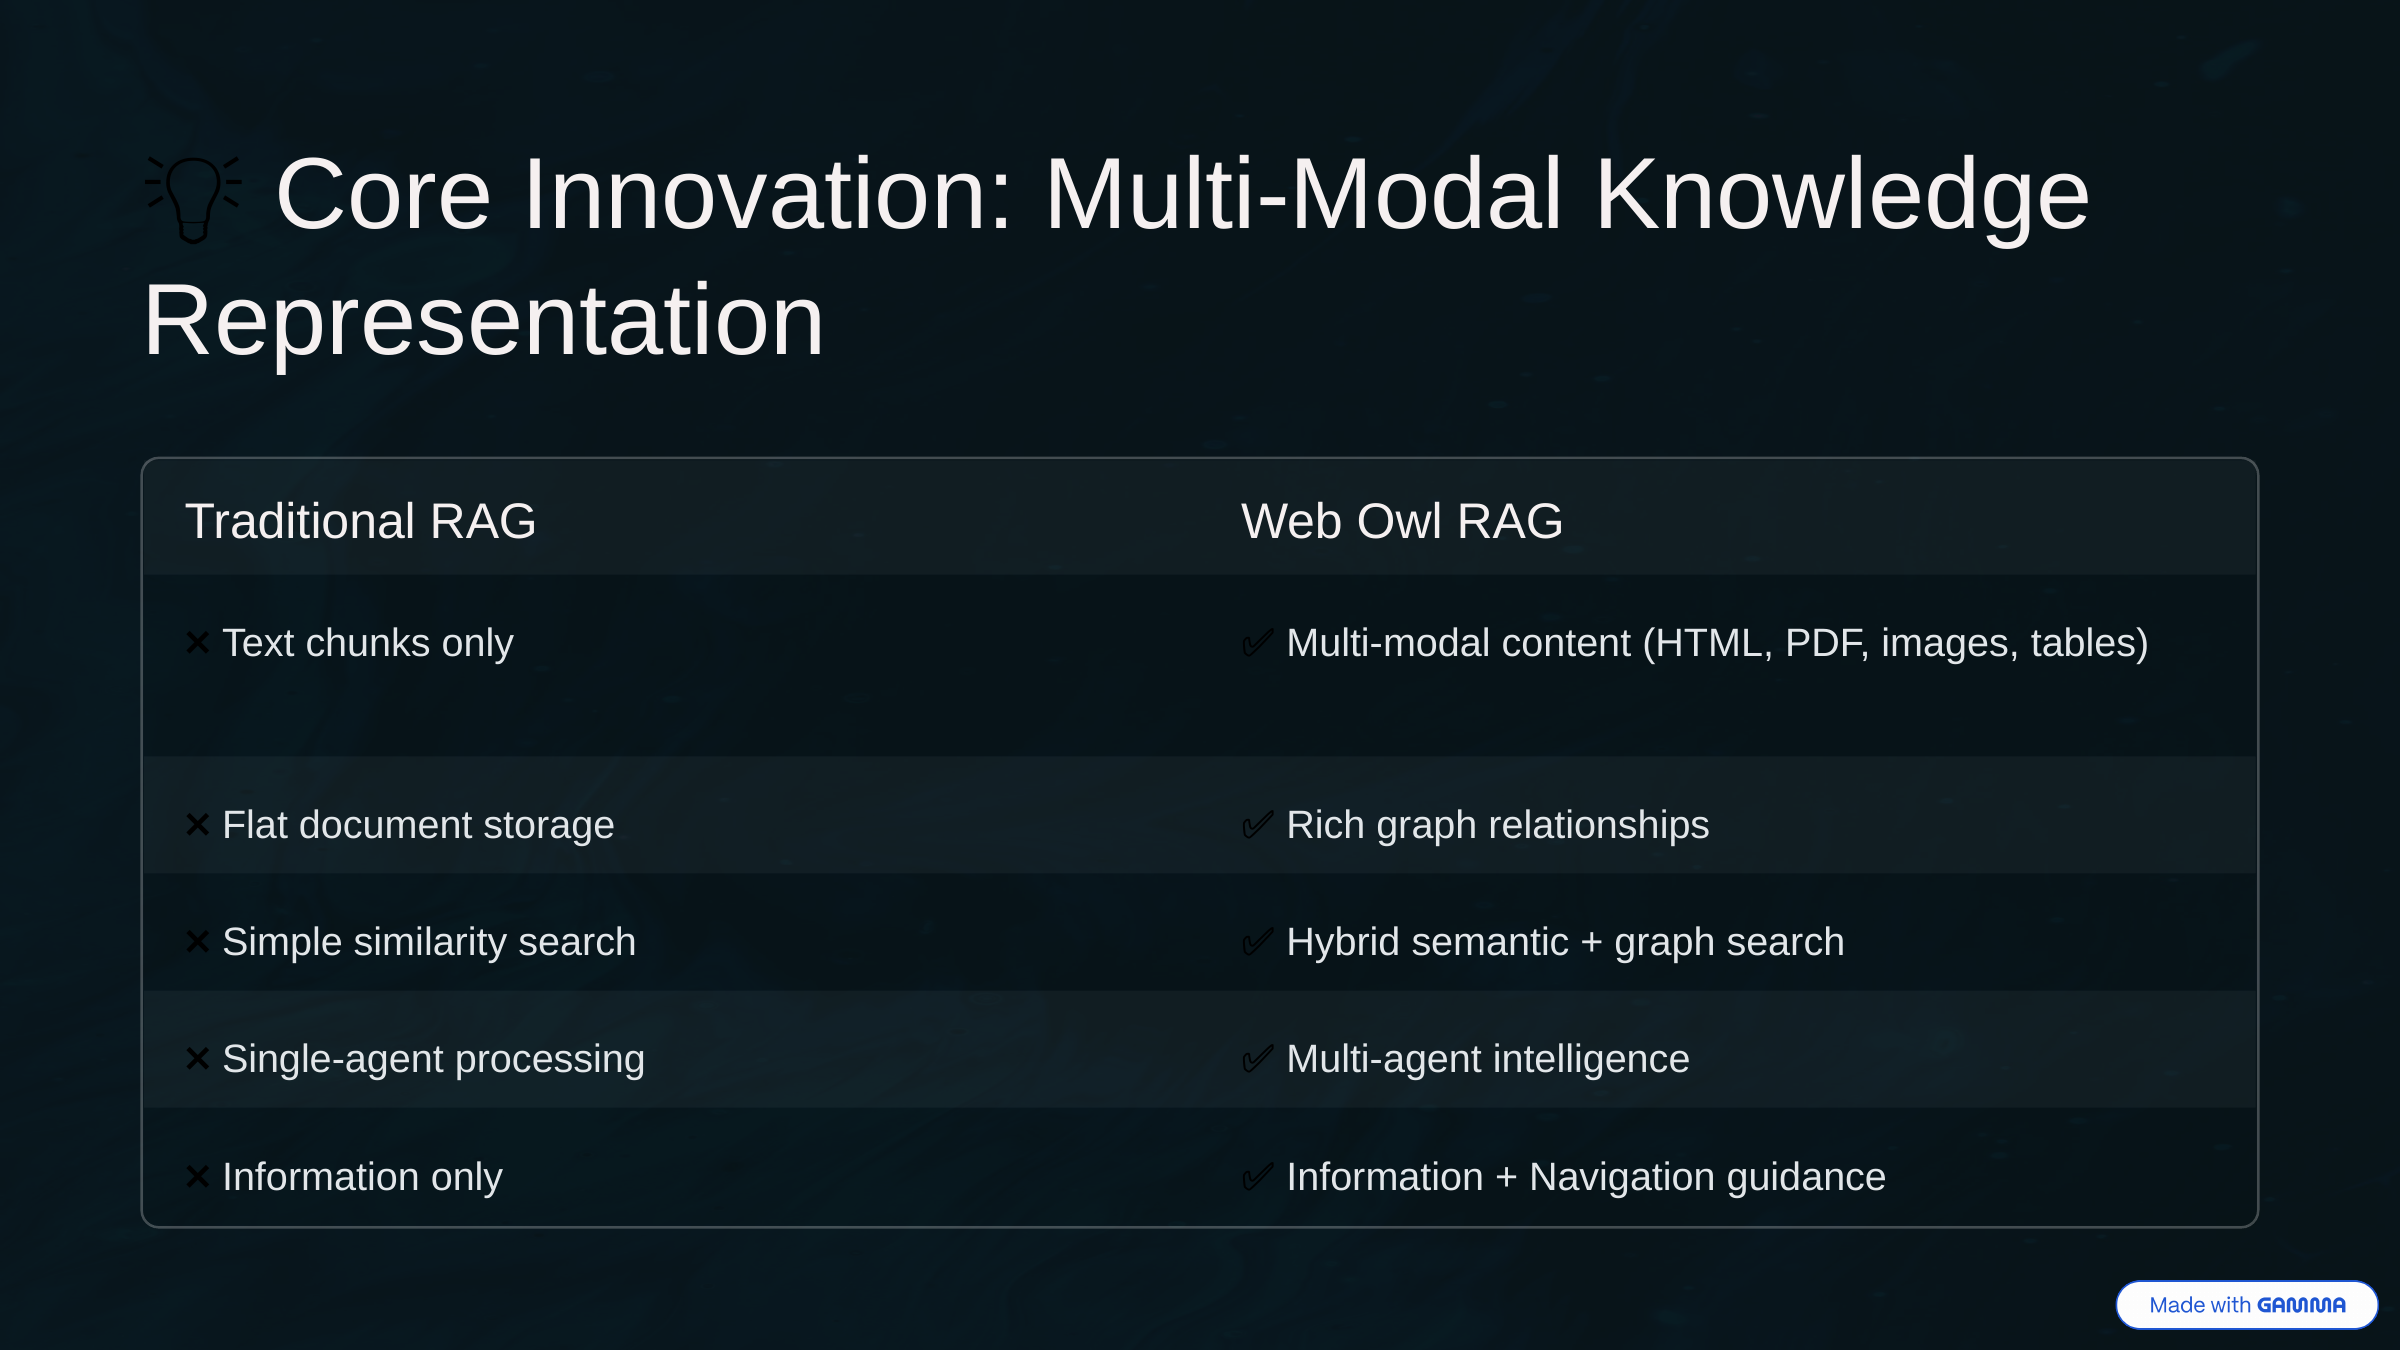

💡 Core Innovation: Multi-Modal Knowledge Representation

Traditional RAG
Web Owl RAG

❌ Text chunks only
✅ Multi-modal content (HTML, PDF, images, tables)

❌ Flat document storage
✅ Rich graph relationships

❌ Simple similarity search
✅ Hybrid semantic + graph search

❌ Single-agent processing
✅ Multi-agent intelligence

❌ Information only
✅ Information + Navigation guidance